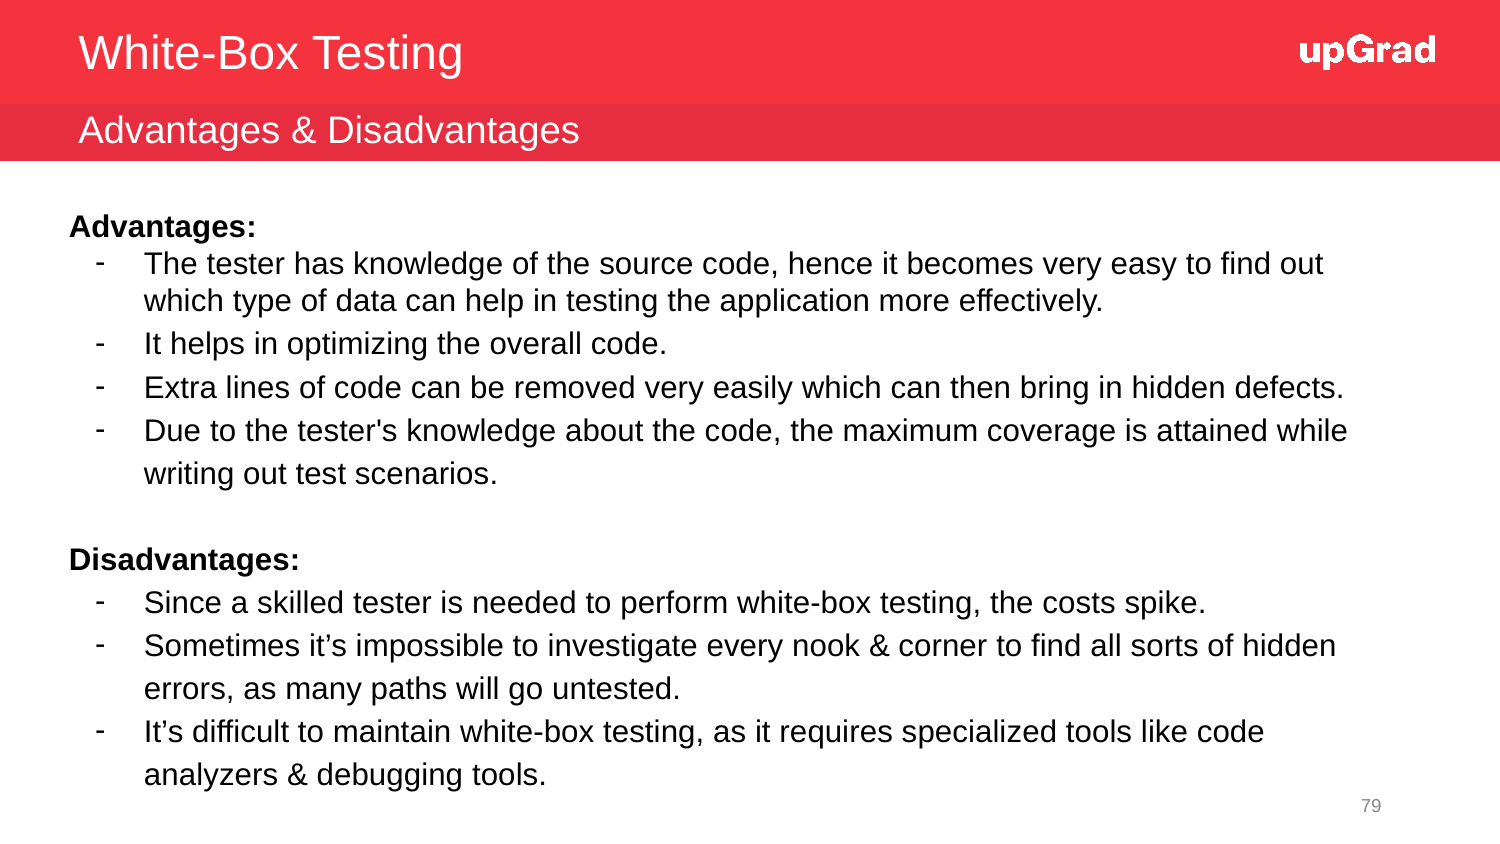

White-Box Testing
Advantages & Disadvantages

Advantages:
The tester has knowledge of the source code, hence it becomes very easy to find out which type of data can help in testing the application more effectively.
It helps in optimizing the overall code.
Extra lines of code can be removed very easily which can then bring in hidden defects.
Due to the tester's knowledge about the code, the maximum coverage is attained while writing out test scenarios.

Disadvantages:
Since a skilled tester is needed to perform white-box testing, the costs spike.
Sometimes it’s impossible to investigate every nook & corner to find all sorts of hidden errors, as many paths will go untested.
It’s difficult to maintain white-box testing, as it requires specialized tools like code analyzers & debugging tools.
79